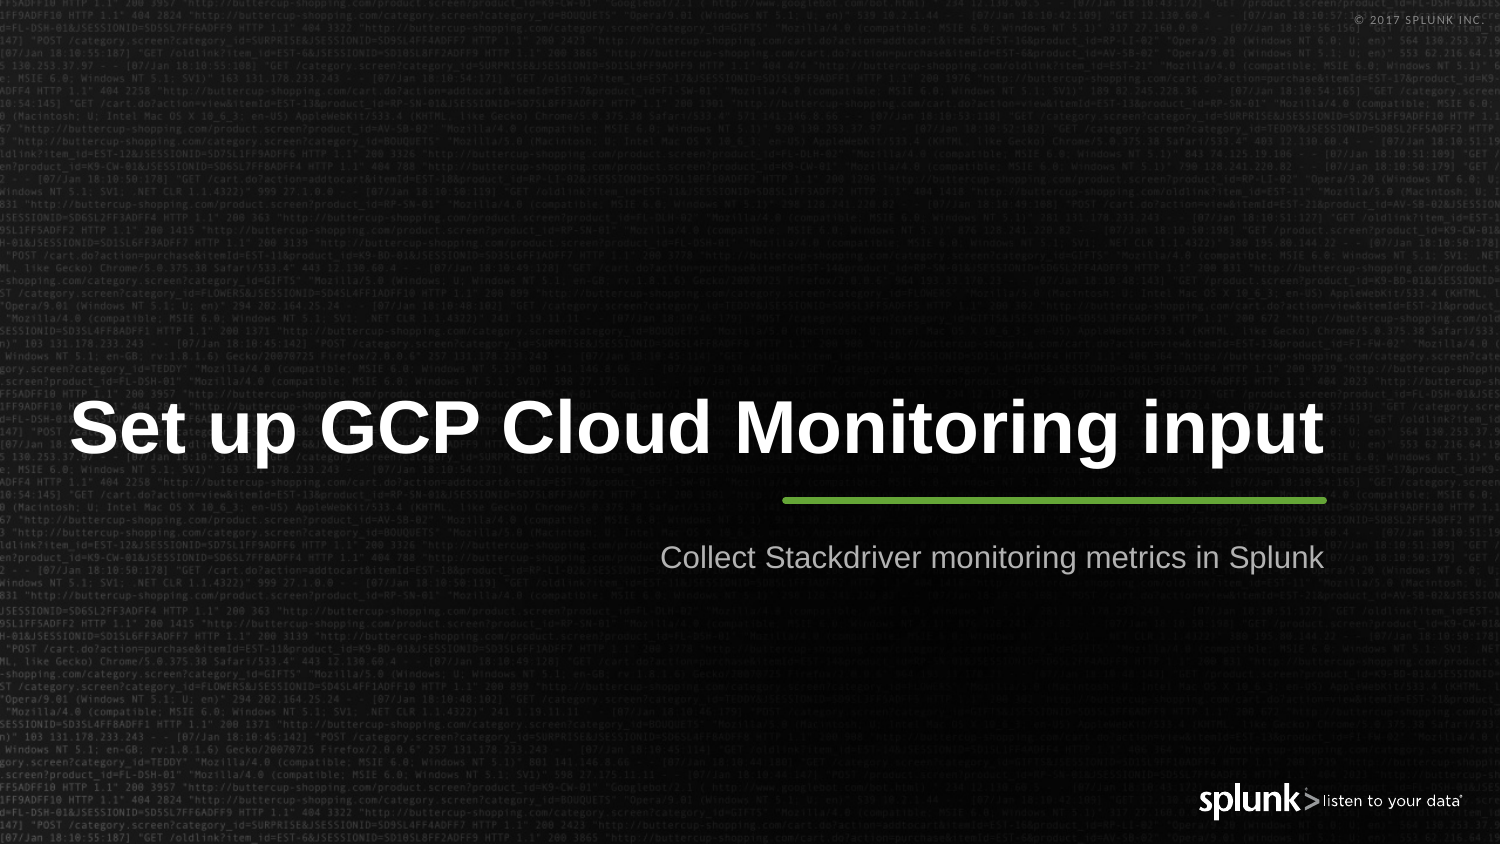

# Set up GCP Cloud Monitoring input
Collect Stackdriver monitoring metrics in Splunk